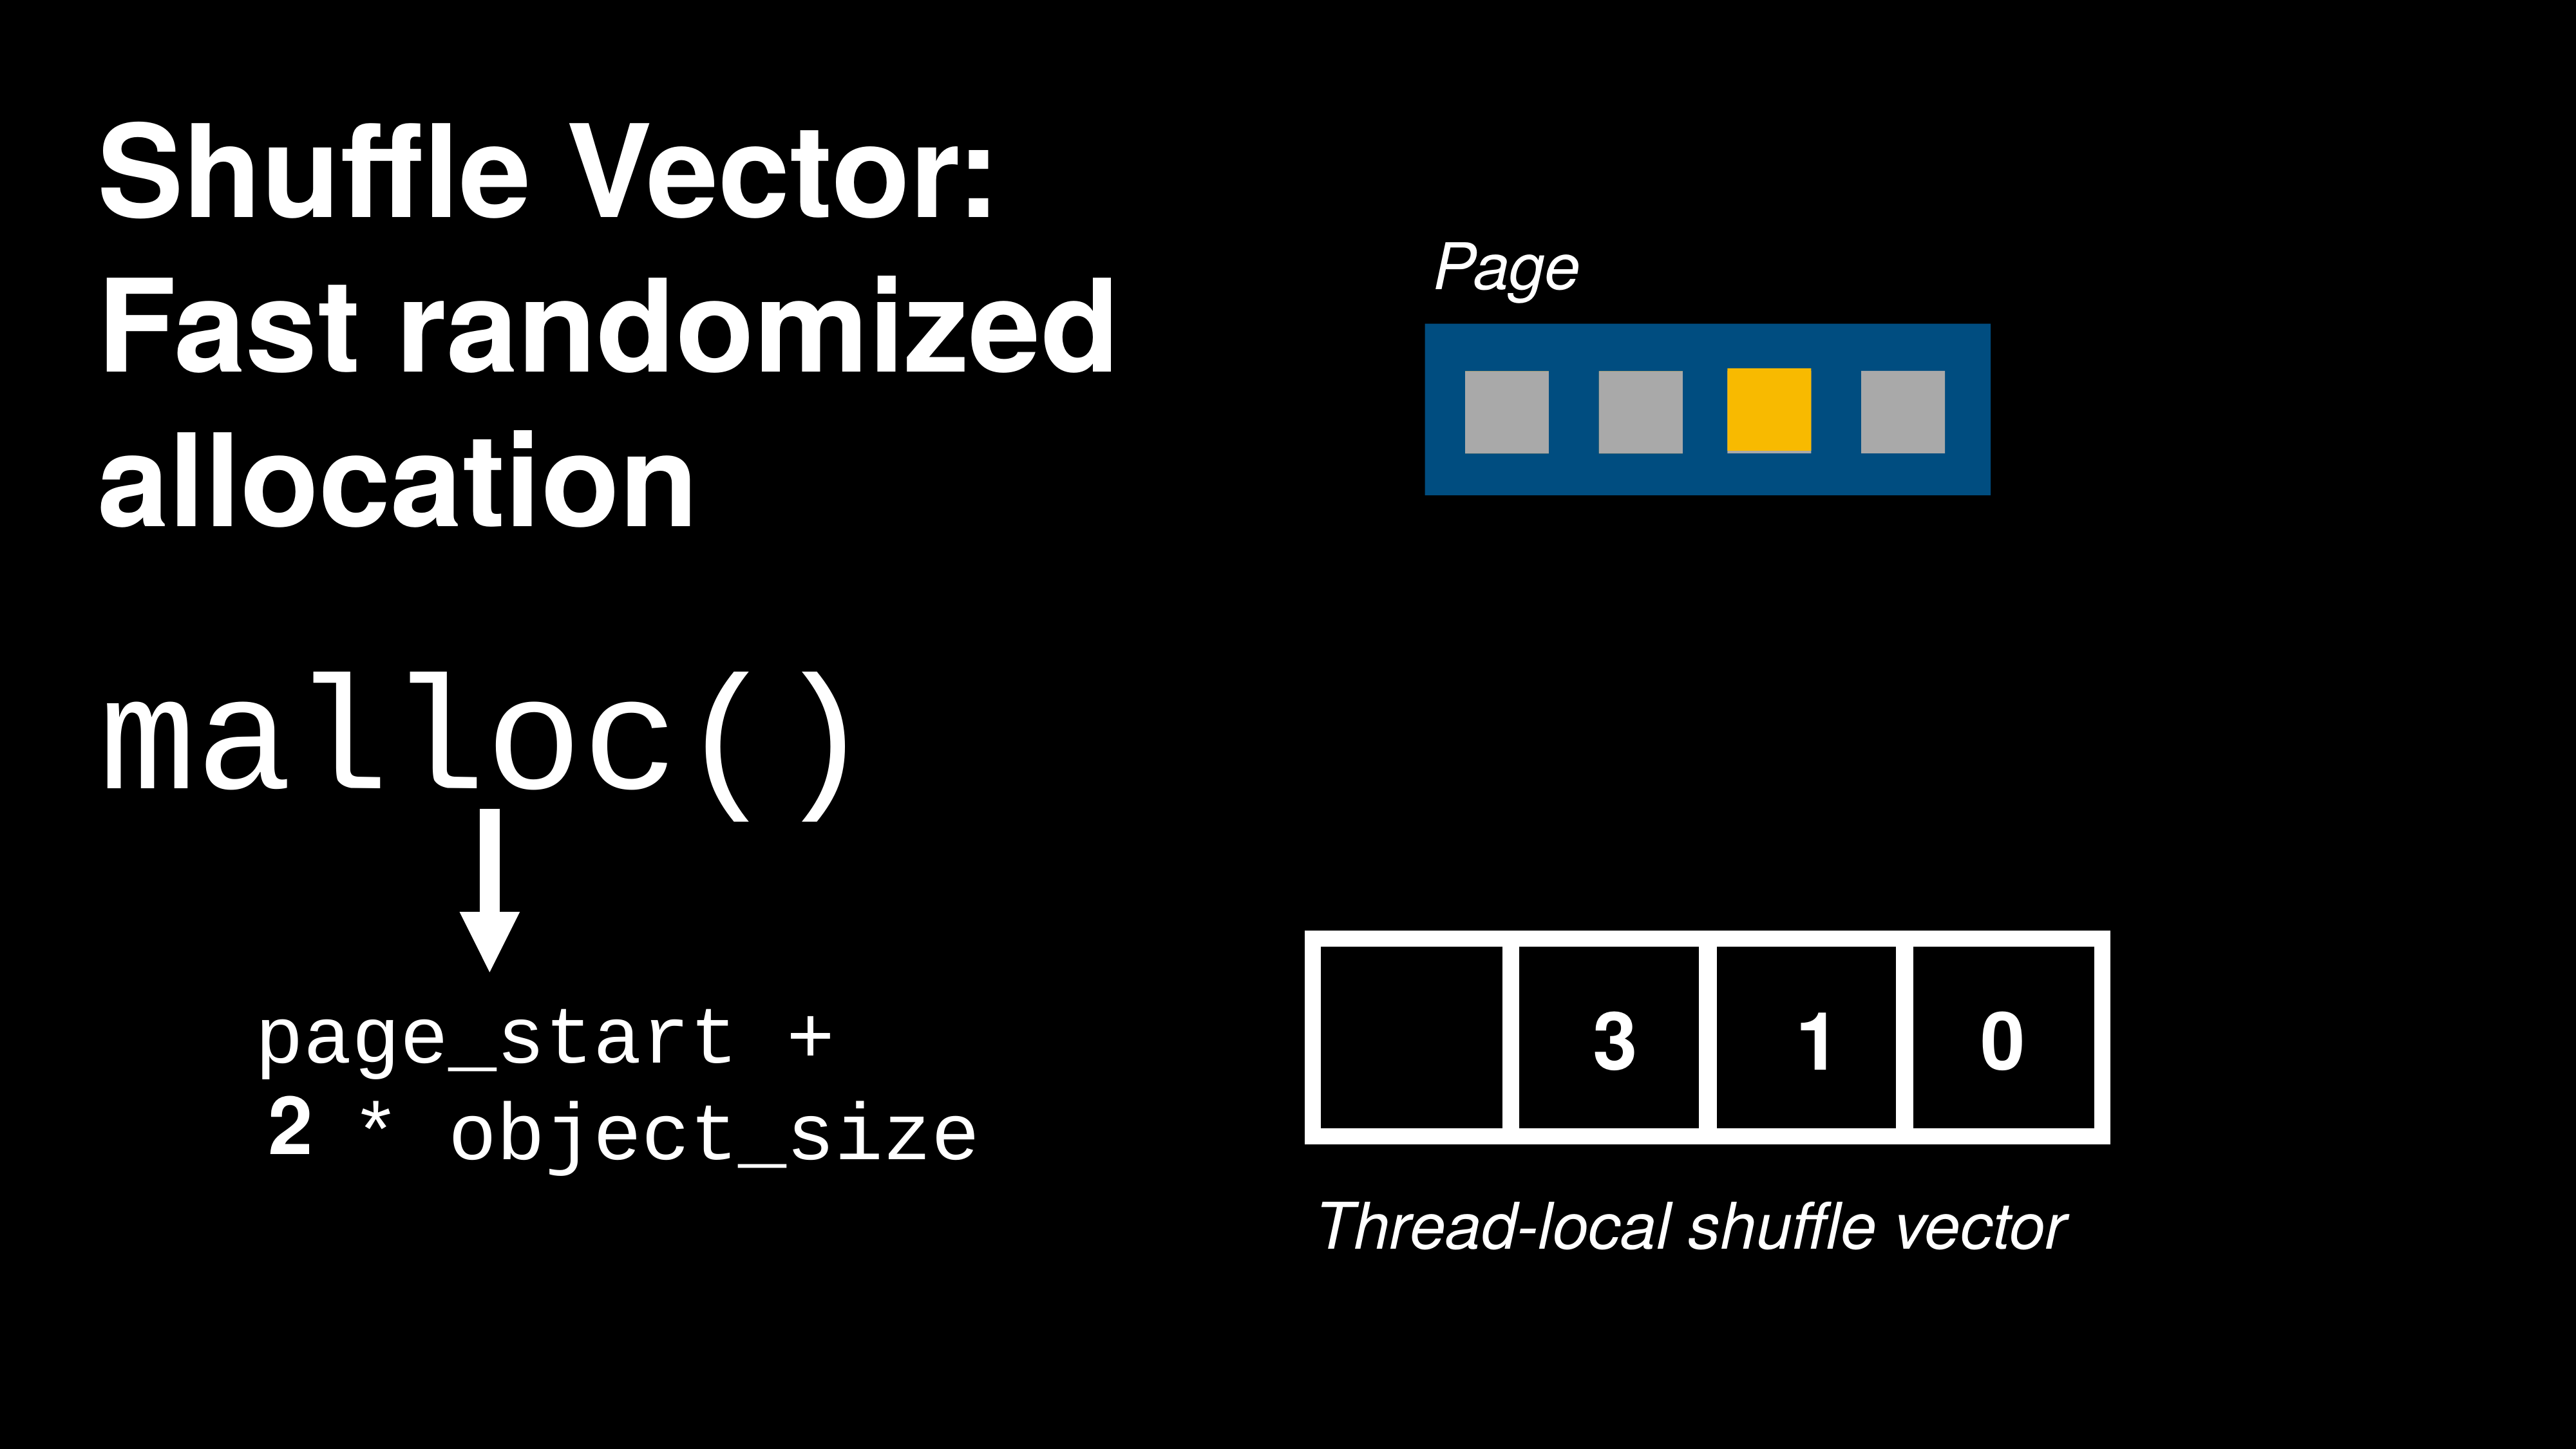

Shuffle Vector: Fast randomized allocation
Page

malloc()

page_start +
     * object_size
3
1
0
2
Thread-local shuffle vector